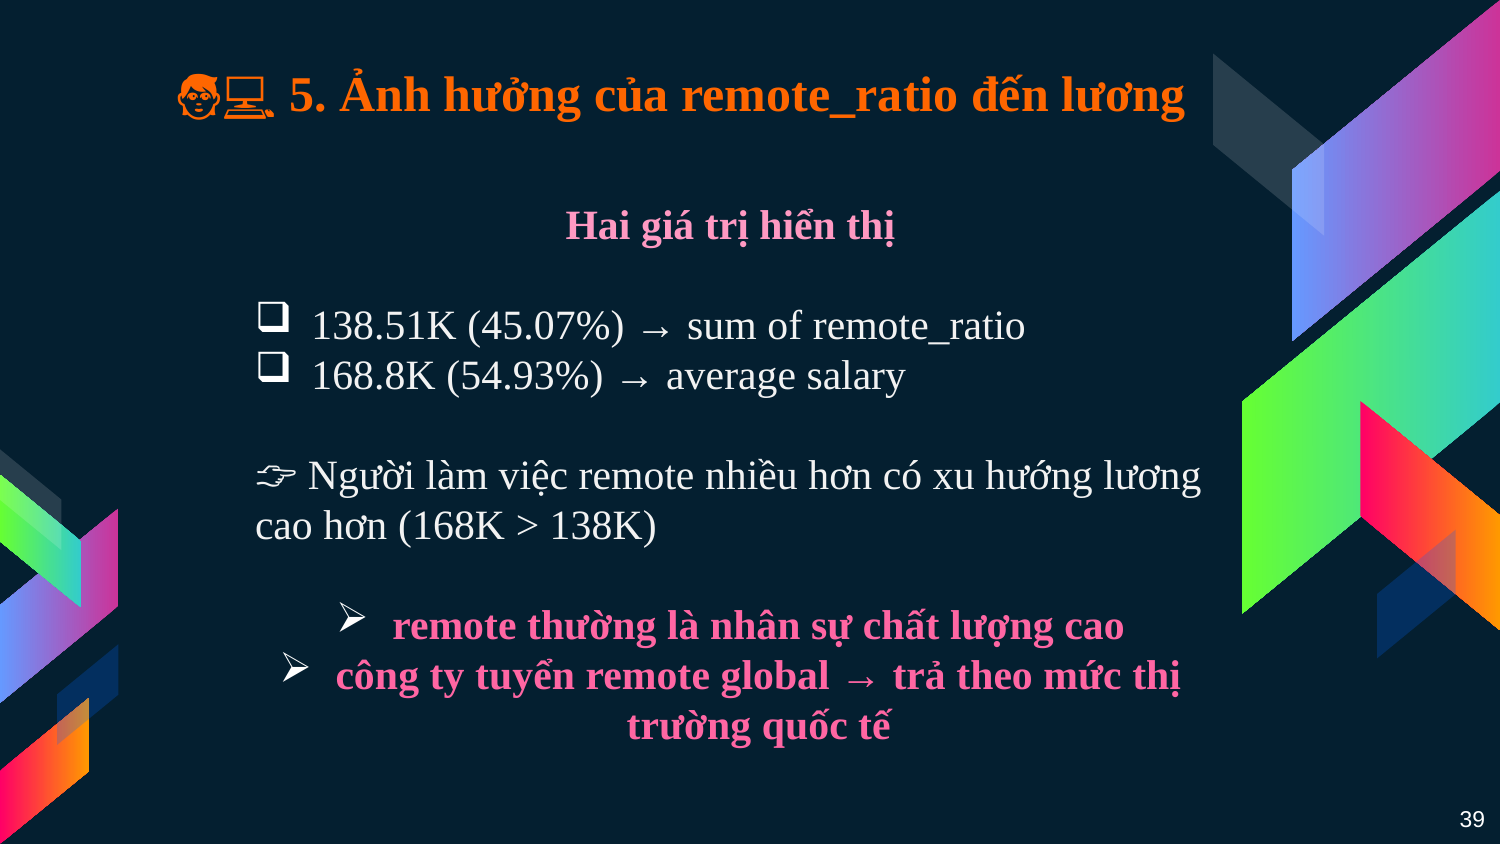

# 🧑‍💻 5. Ảnh hưởng của remote_ratio đến lương
Hai giá trị hiển thị

138.51K (45.07%) → sum of remote_ratio
168.8K (54.93%) → average salary

👉 Người làm việc remote nhiều hơn có xu hướng lương cao hơn (168K > 138K)

remote thường là nhân sự chất lượng cao
công ty tuyển remote global → trả theo mức thị trường quốc tế
39